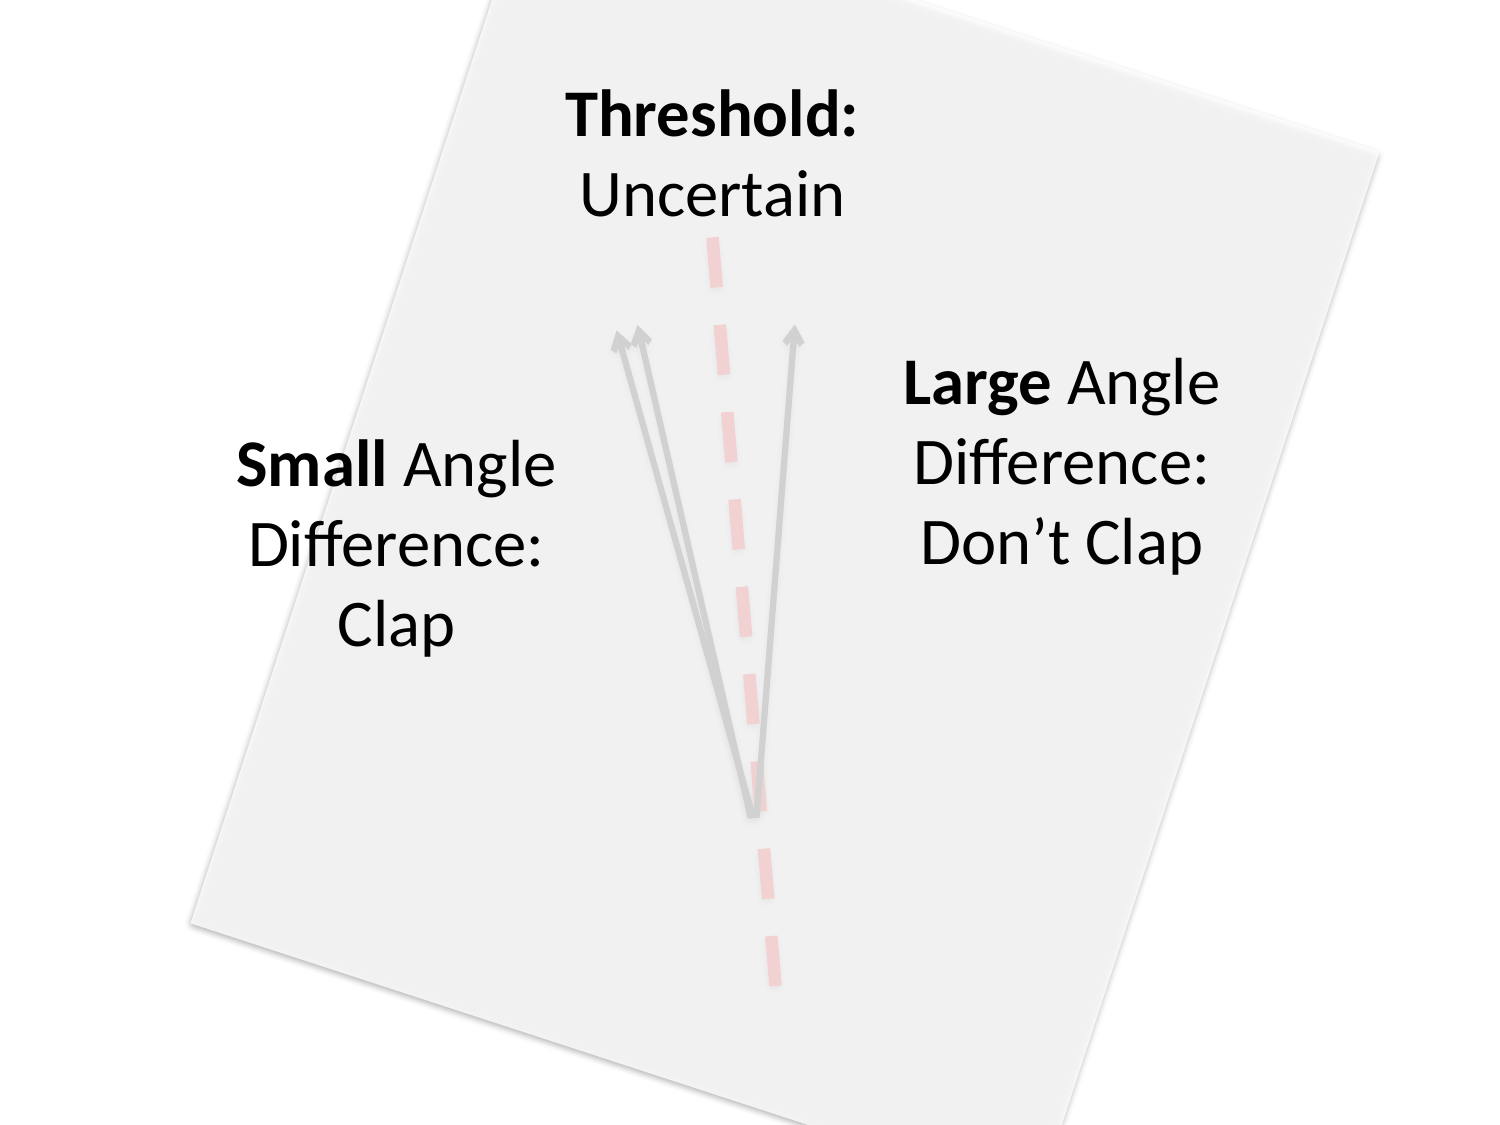

Threshold:
Uncertain
Large Angle
Difference:
Don’t Clap
Small Angle
Difference:
Clap